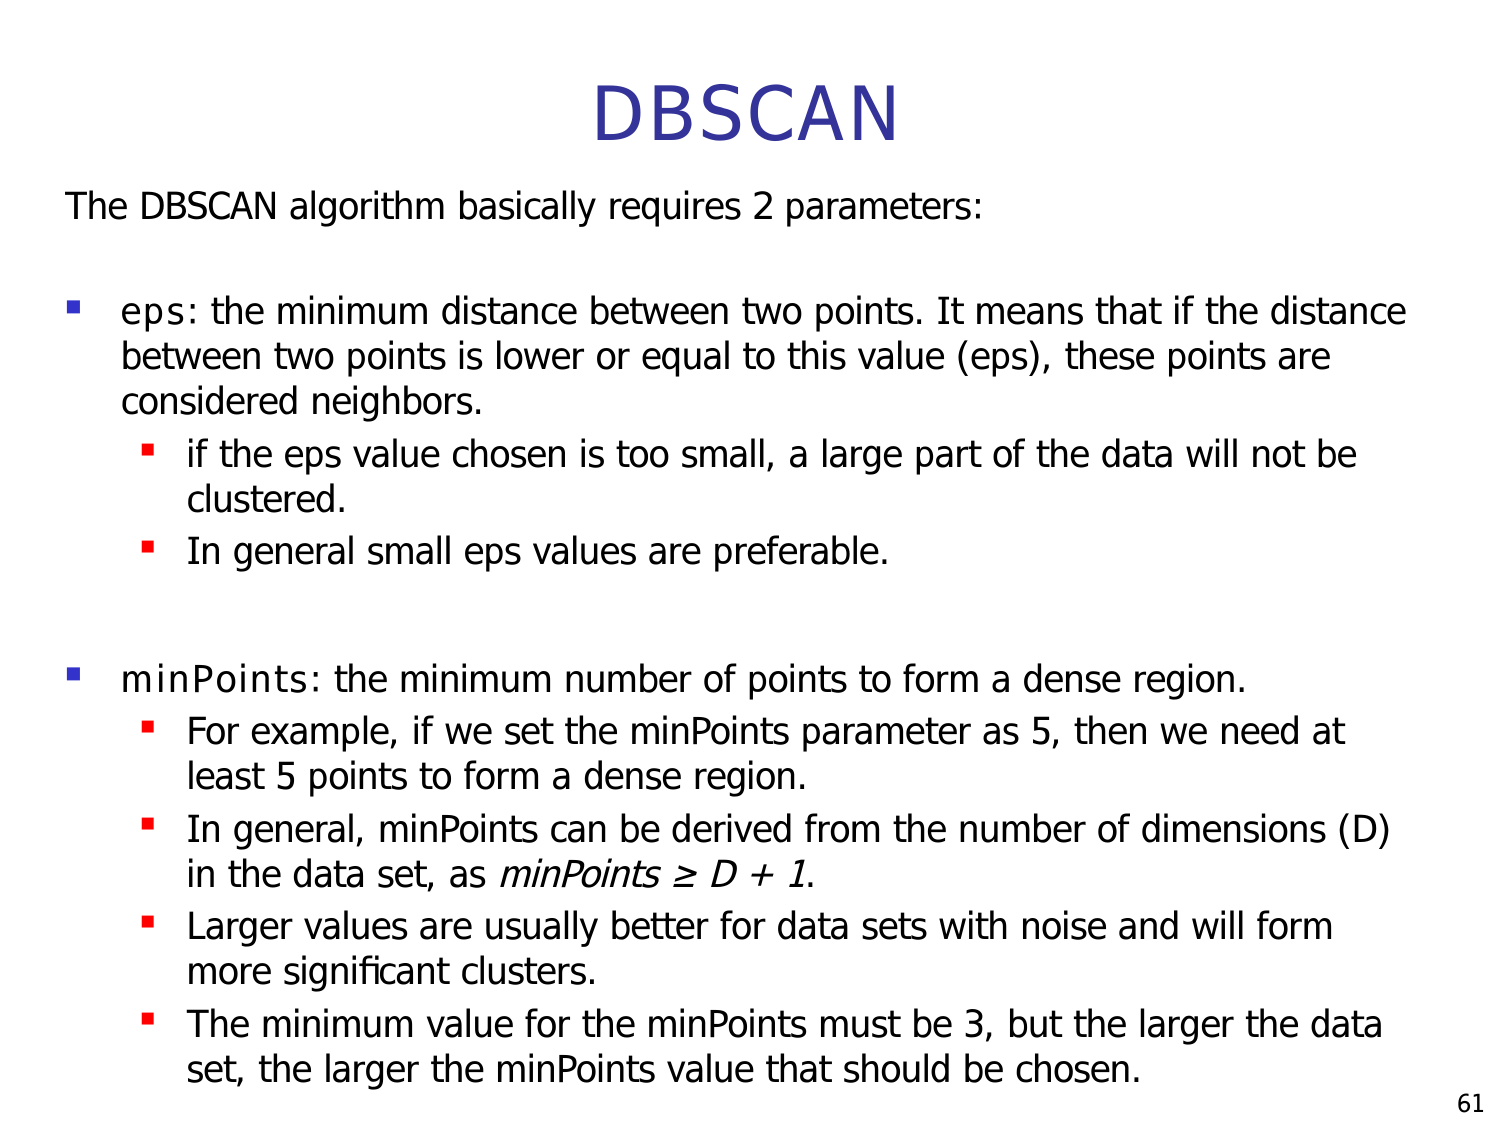

# DBSCAN
The DBSCAN algorithm basically requires 2 parameters:

eps: the minimum distance between two points. It means that if the distance between two points is lower or equal to this value (eps), these points are considered neighbors.
if the eps value chosen is too small, a large part of the data will not be clustered.
In general small eps values are preferable.

minPoints: the minimum number of points to form a dense region.
For example, if we set the minPoints parameter as 5, then we need at least 5 points to form a dense region.
In general, minPoints can be derived from the number of dimensions (D) in the data set, as minPoints ≥ D + 1.
Larger values are usually better for data sets with noise and will form more significant clusters.
The minimum value for the minPoints must be 3, but the larger the data set, the larger the minPoints value that should be chosen.
61